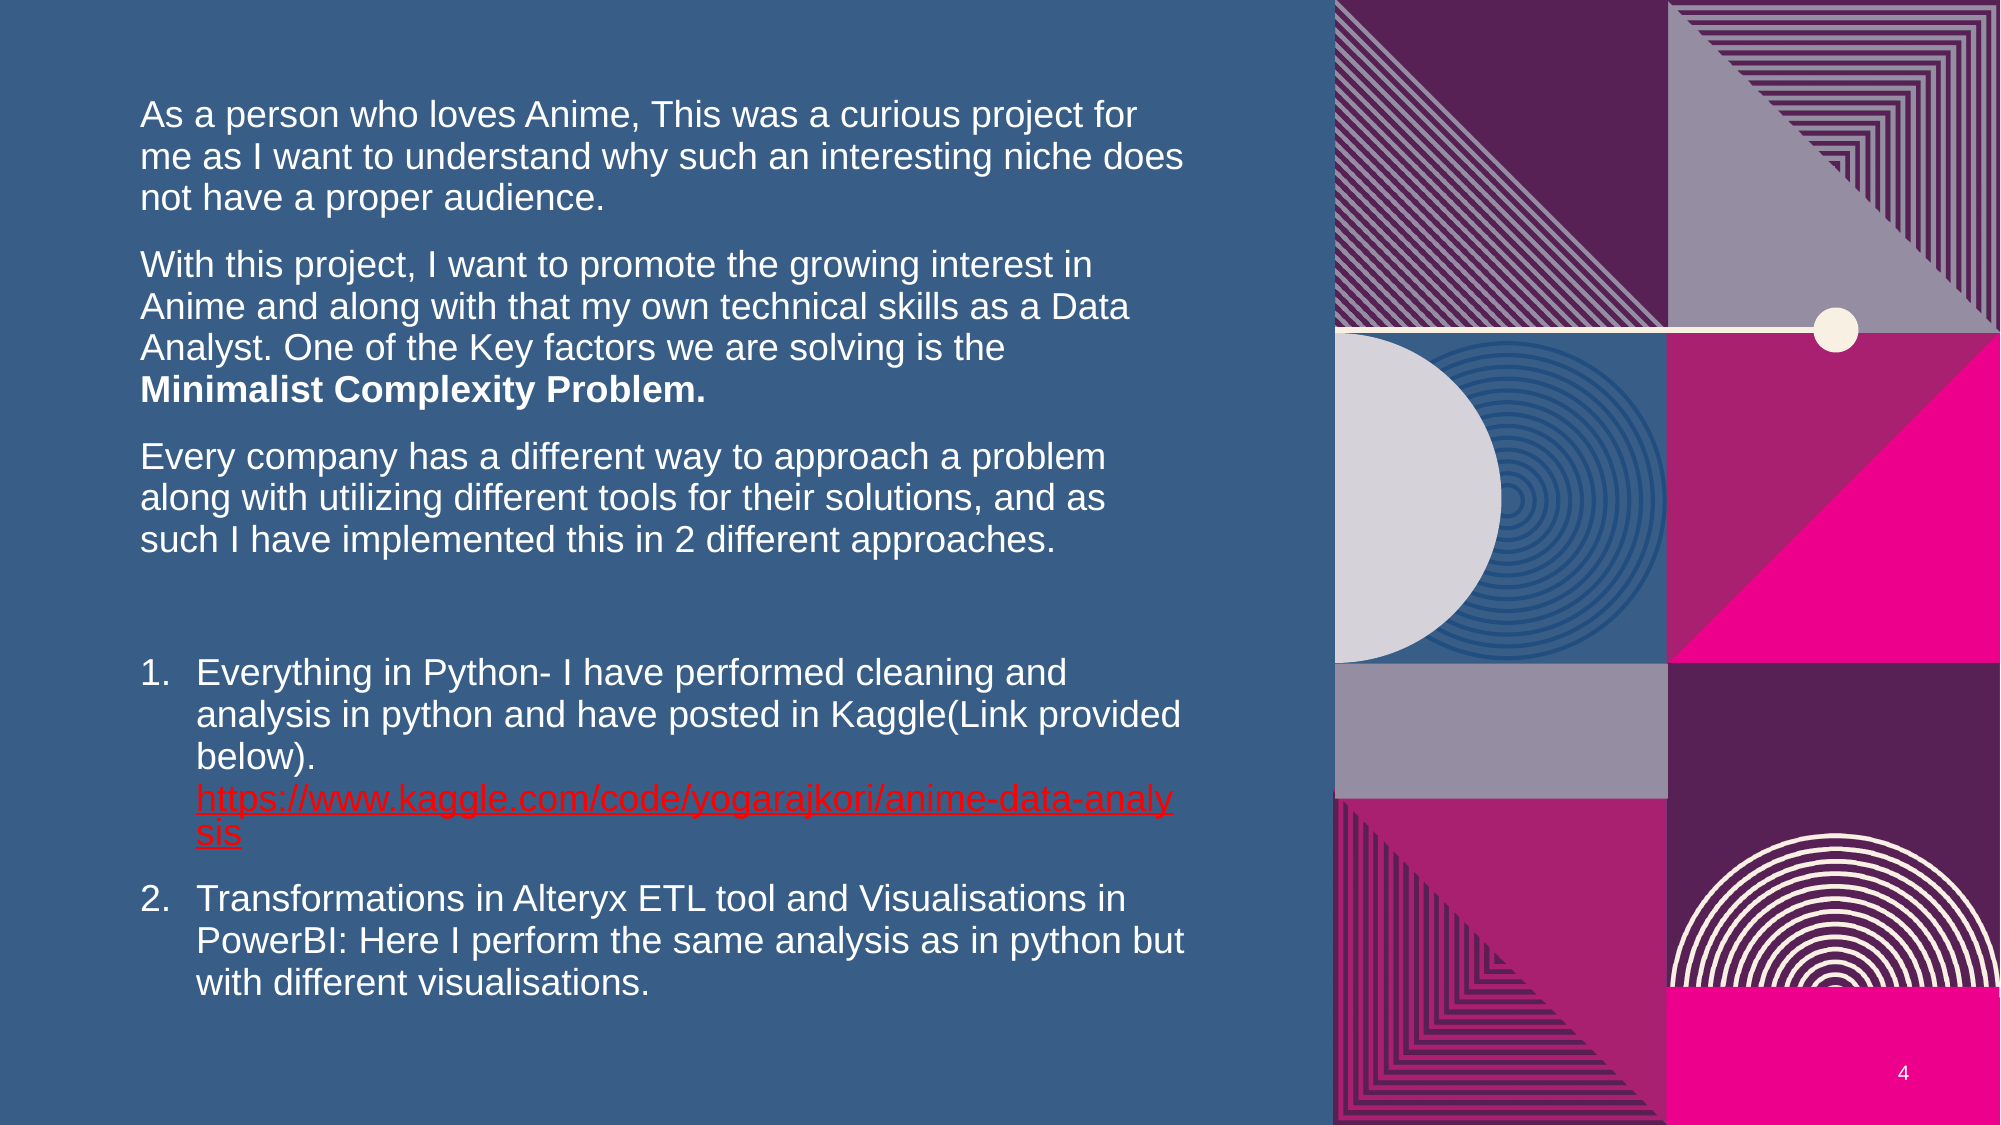

As a person who loves Anime, This was a curious project for me as I want to understand why such an interesting niche does not have a proper audience.
With this project, I want to promote the growing interest in Anime and along with that my own technical skills as a Data Analyst. One of the Key factors we are solving is the Minimalist Complexity Problem.
Every company has a different way to approach a problem along with utilizing different tools for their solutions, and as such I have implemented this in 2 different approaches.

Everything in Python- I have performed cleaning and analysis in python and have posted in Kaggle(Link provided below).
https://www.kaggle.com/code/yogarajkori/anime-data-analysis
Transformations in Alteryx ETL tool and Visualisations in PowerBI: Here I perform the same analysis as in python but with different visualisations.
4